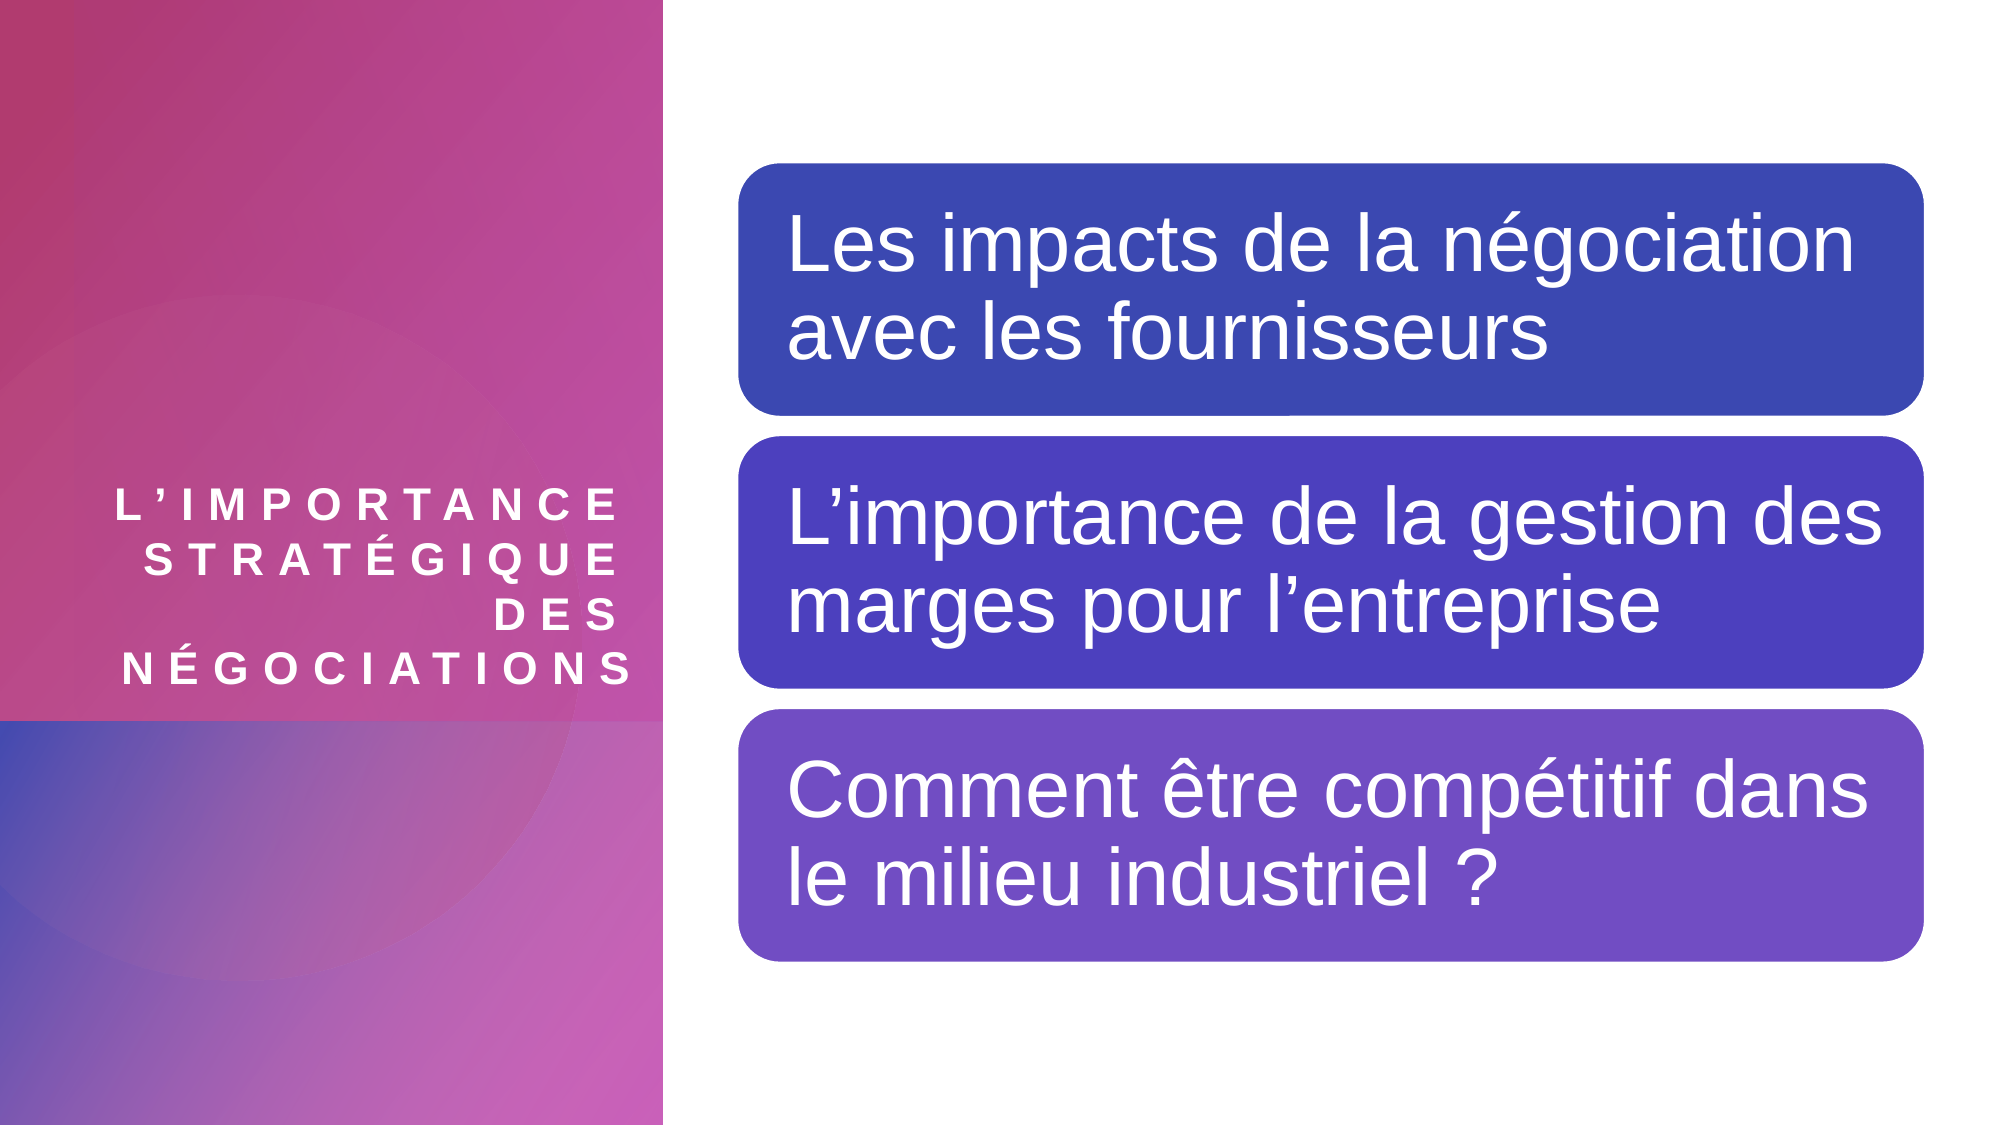

Les impacts de la négociation avec les fournisseurs
L’importance de la gestion des marges pour l’entreprise
Comment être compétitif dans le milieu industriel ?
# L’importance stratégique des négociations